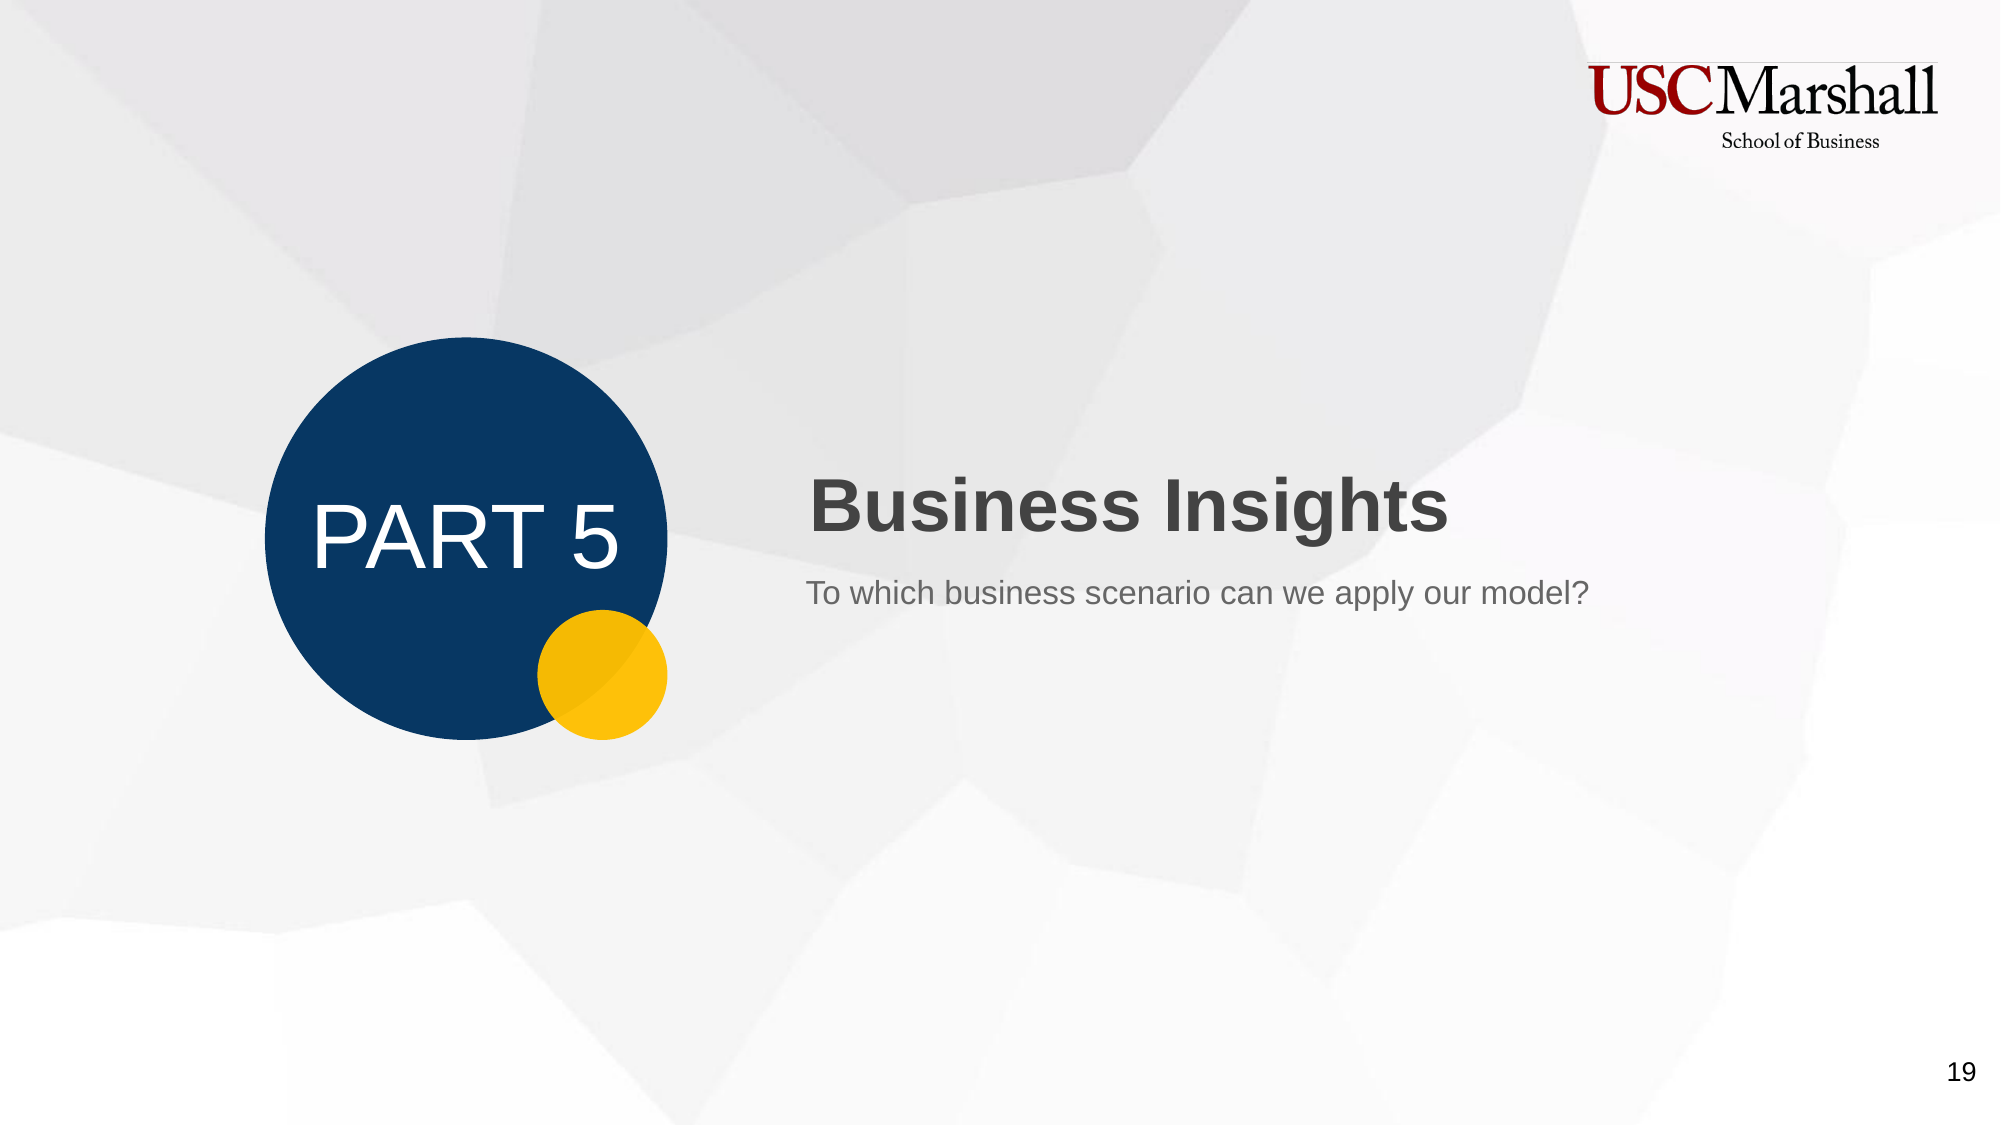

Business Insights
PART 5
To which business scenario can we apply our model?

19